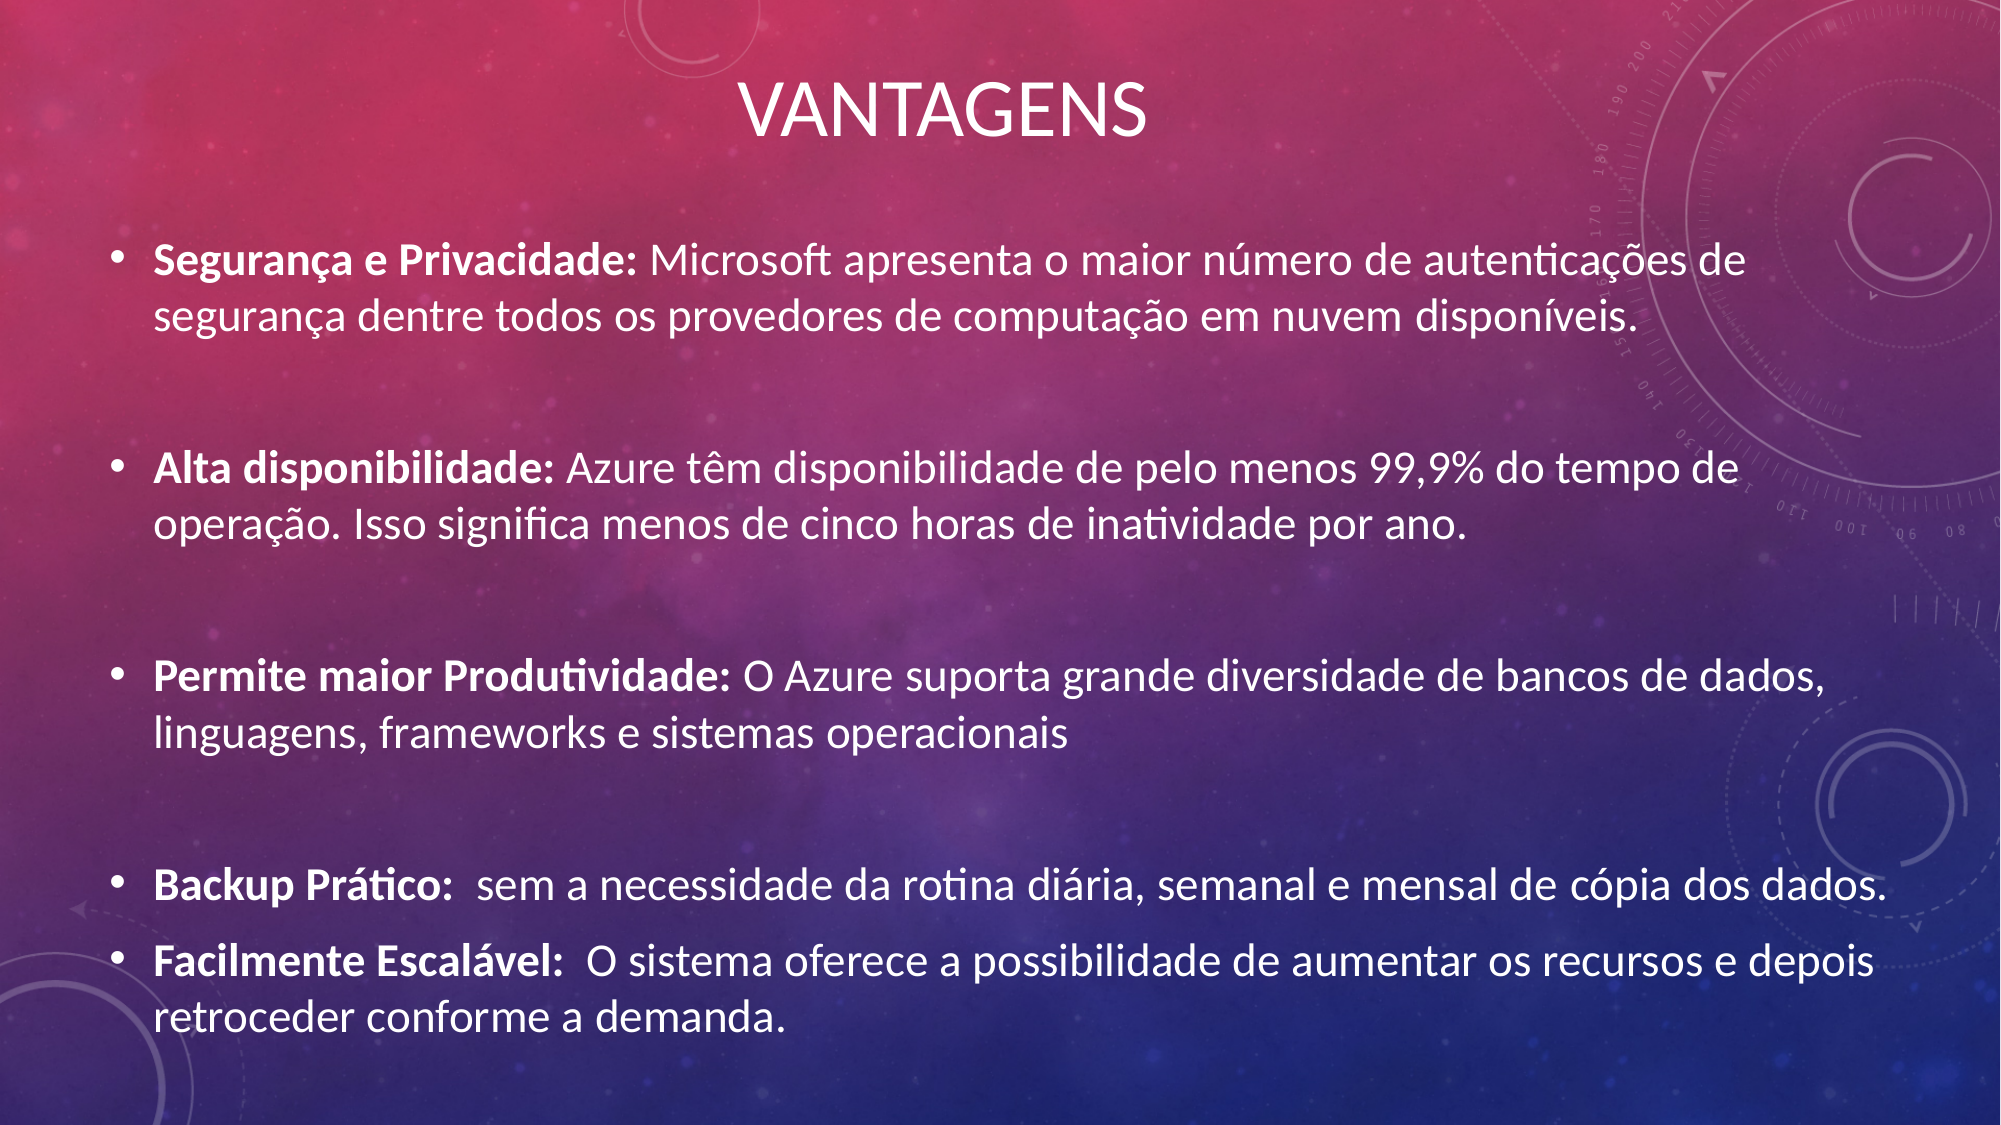

# VANTAGENS
Segurança e Privacidade: Microsoft apresenta o maior número de autenticações de segurança dentre todos os provedores de computação em nuvem disponíveis.

Alta disponibilidade: Azure têm disponibilidade de pelo menos 99,9% do tempo de operação. Isso significa menos de cinco horas de inatividade por ano.

Permite maior Produtividade: O Azure suporta grande diversidade de bancos de dados, linguagens, frameworks e sistemas operacionais

Backup Prático:  sem a necessidade da rotina diária, semanal e mensal de cópia dos dados.
Facilmente Escalável:  O sistema oferece a possibilidade de aumentar os recursos e depois retroceder conforme a demanda.